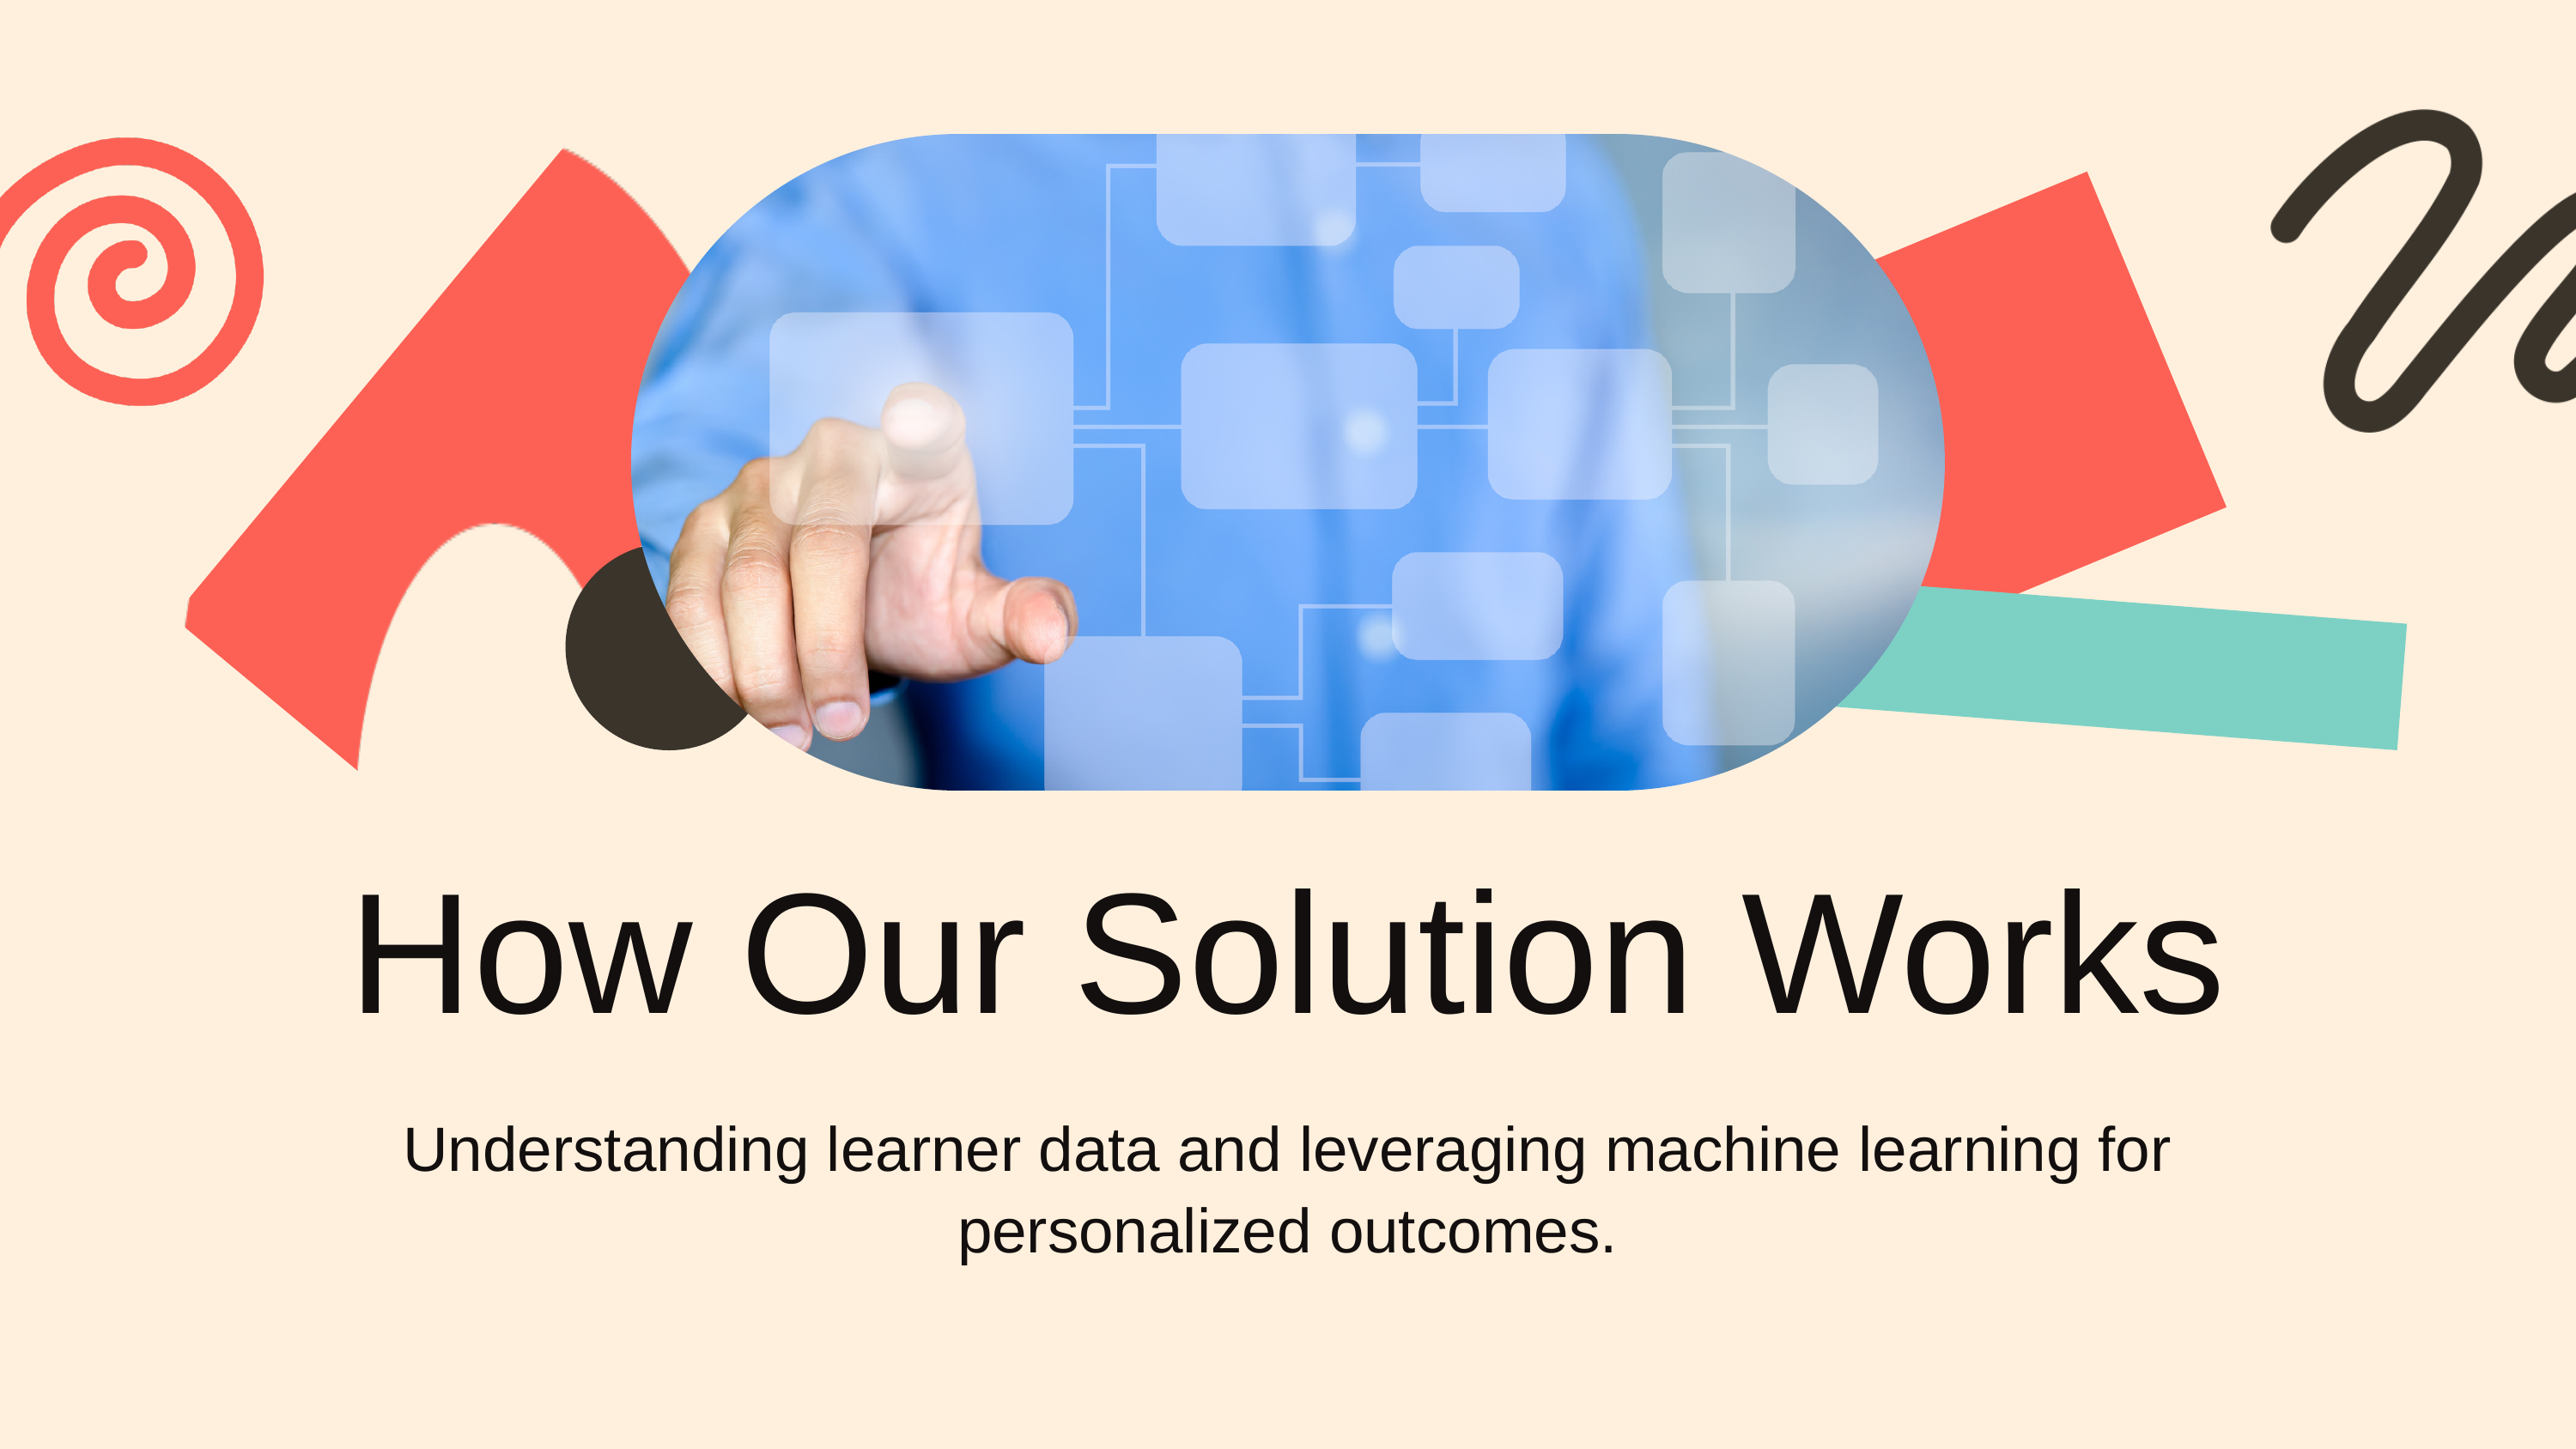

How Our Solution Works
Understanding learner data and leveraging machine learning for personalized outcomes.